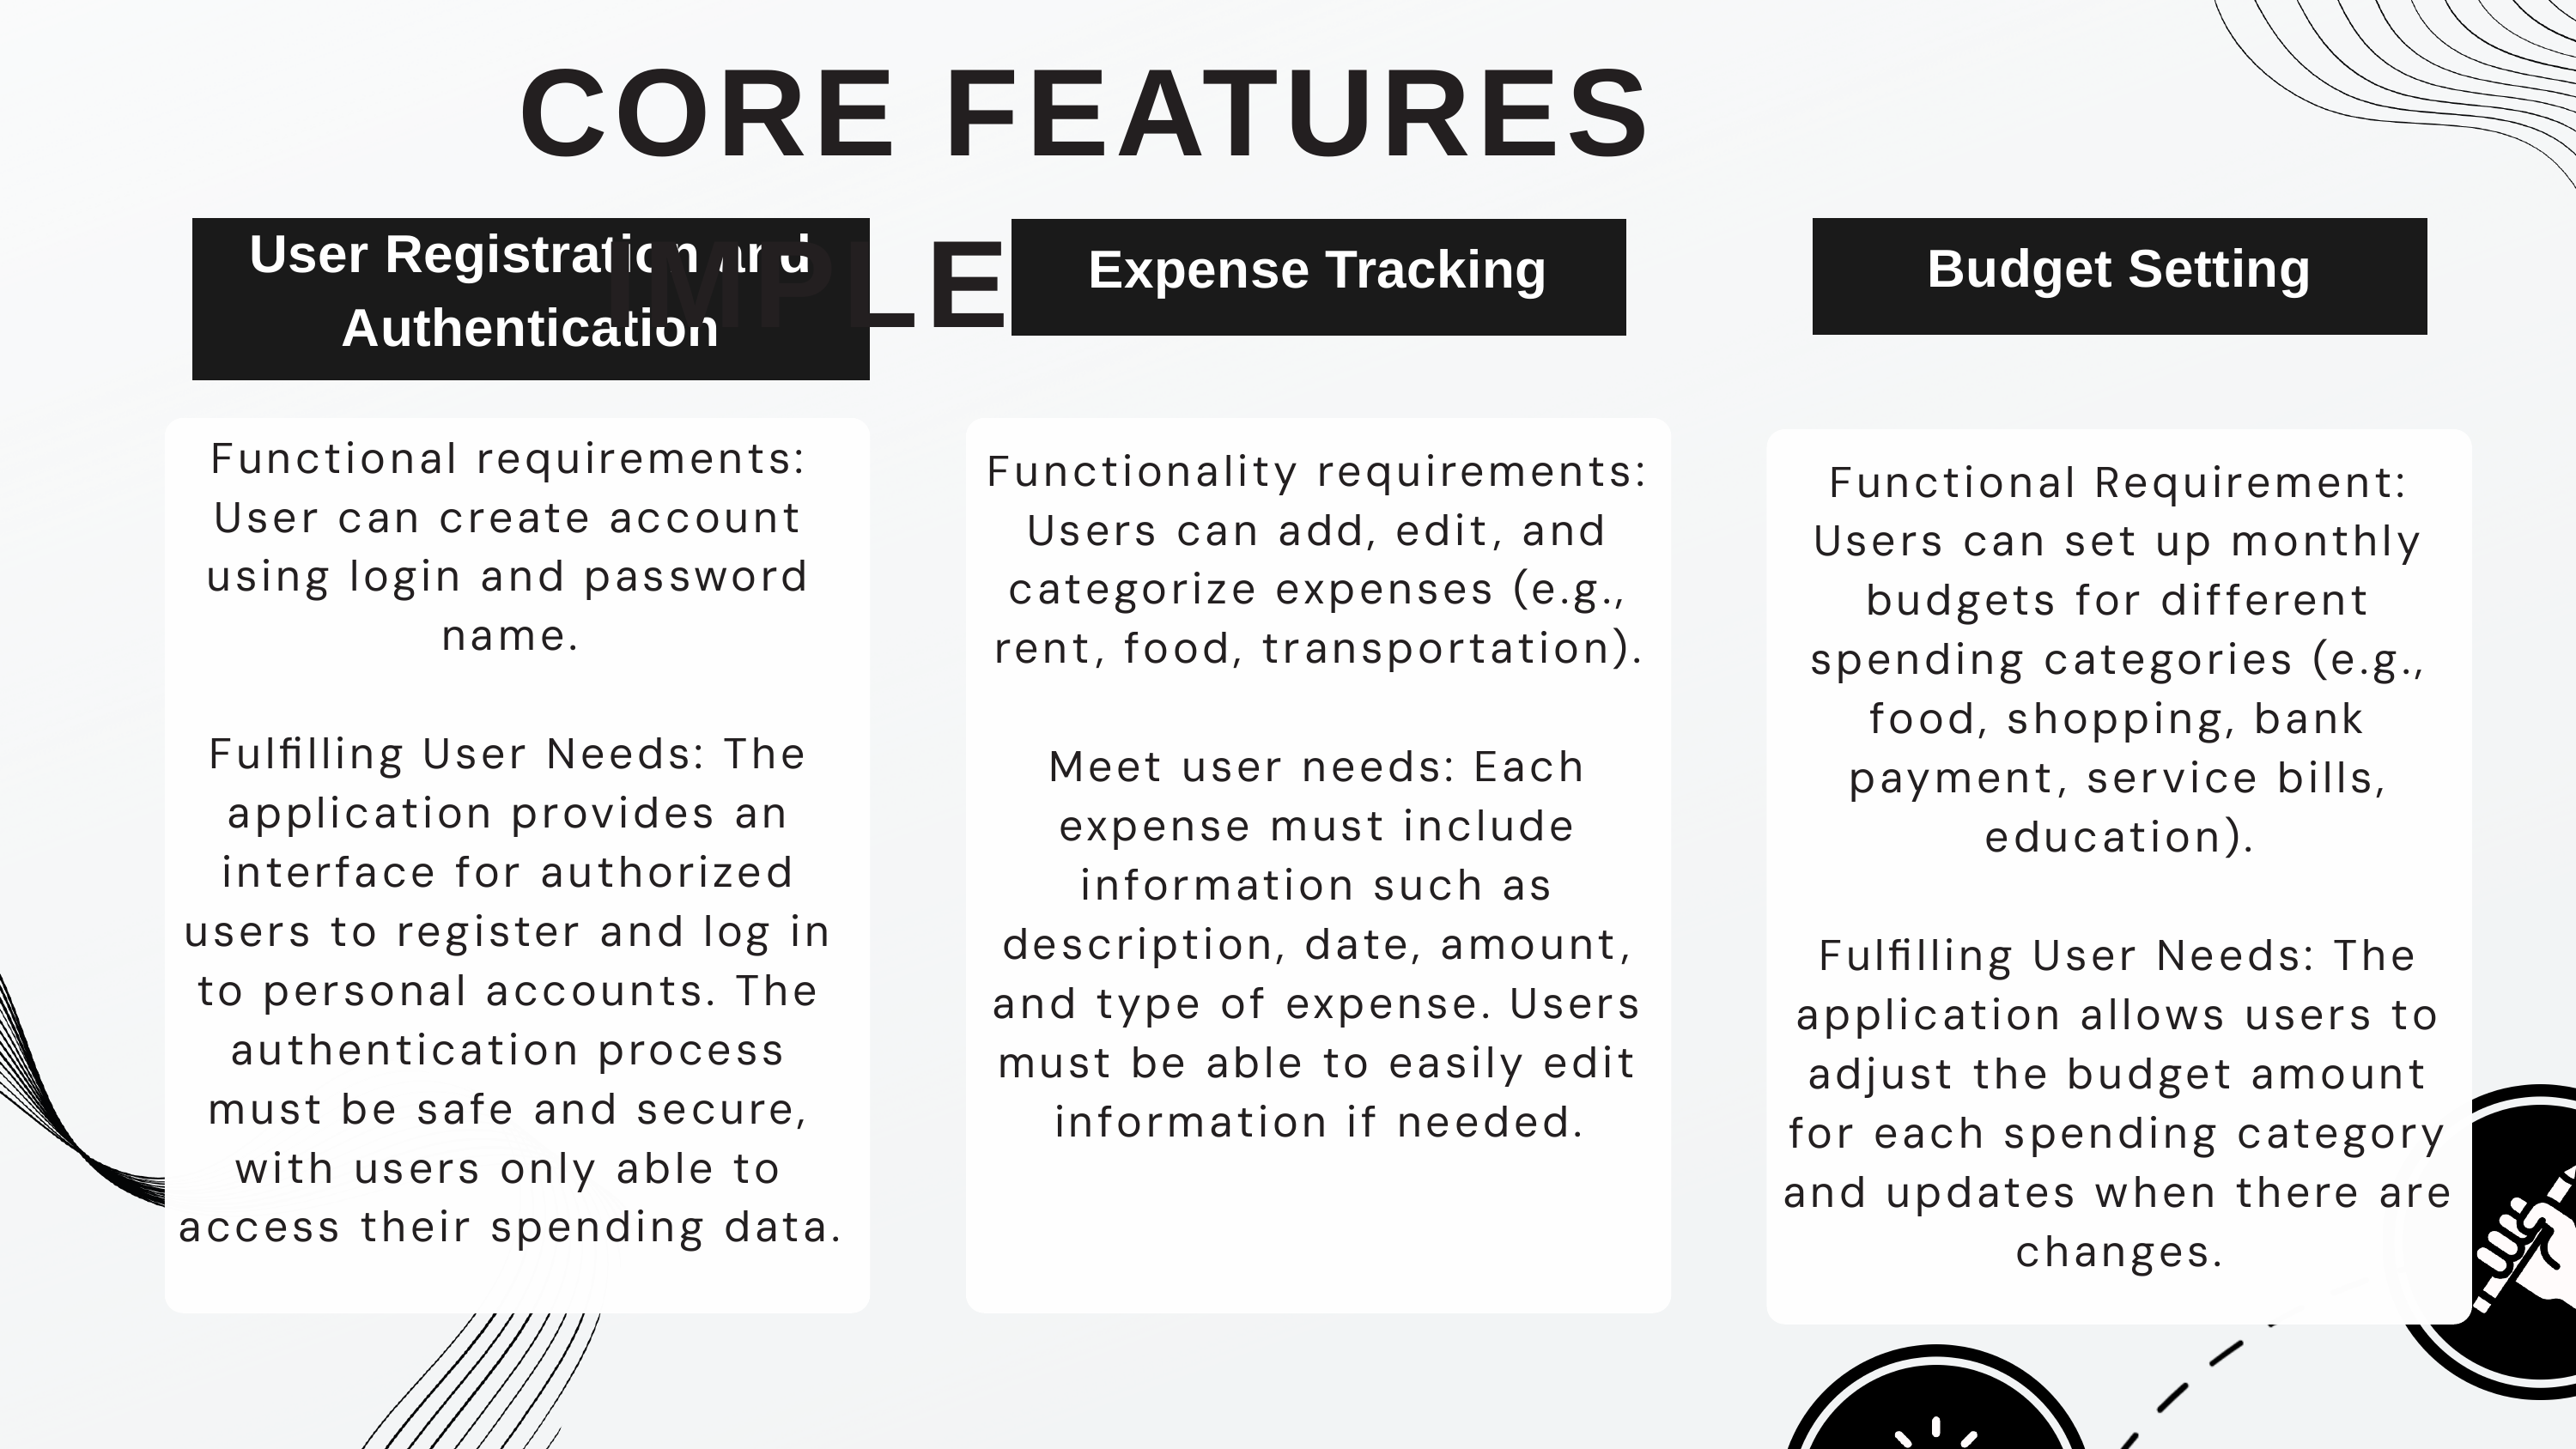

CORE FEATURES IMPLEMENTED

User Registration and Authentication

Budget Setting

Expense Tracking

Functional requirements: User can create account using login and password name.

Fulfilling User Needs: The application provides an interface for authorized users to register and log in to personal accounts. The authentication process must be safe and secure, with users only able to access their spending data.

Functionality requirements: Users can add, edit, and categorize expenses (e.g., rent, food, transportation).

Meet user needs: Each expense must include information such as description, date, amount, and type of expense. Users must be able to easily edit information if needed.
Functional Requirement: Users can set up monthly budgets for different spending categories (e.g., food, shopping, bank payment, service bills, education).

Fulfilling User Needs: The application allows users to adjust the budget amount for each spending category and updates when there are changes.